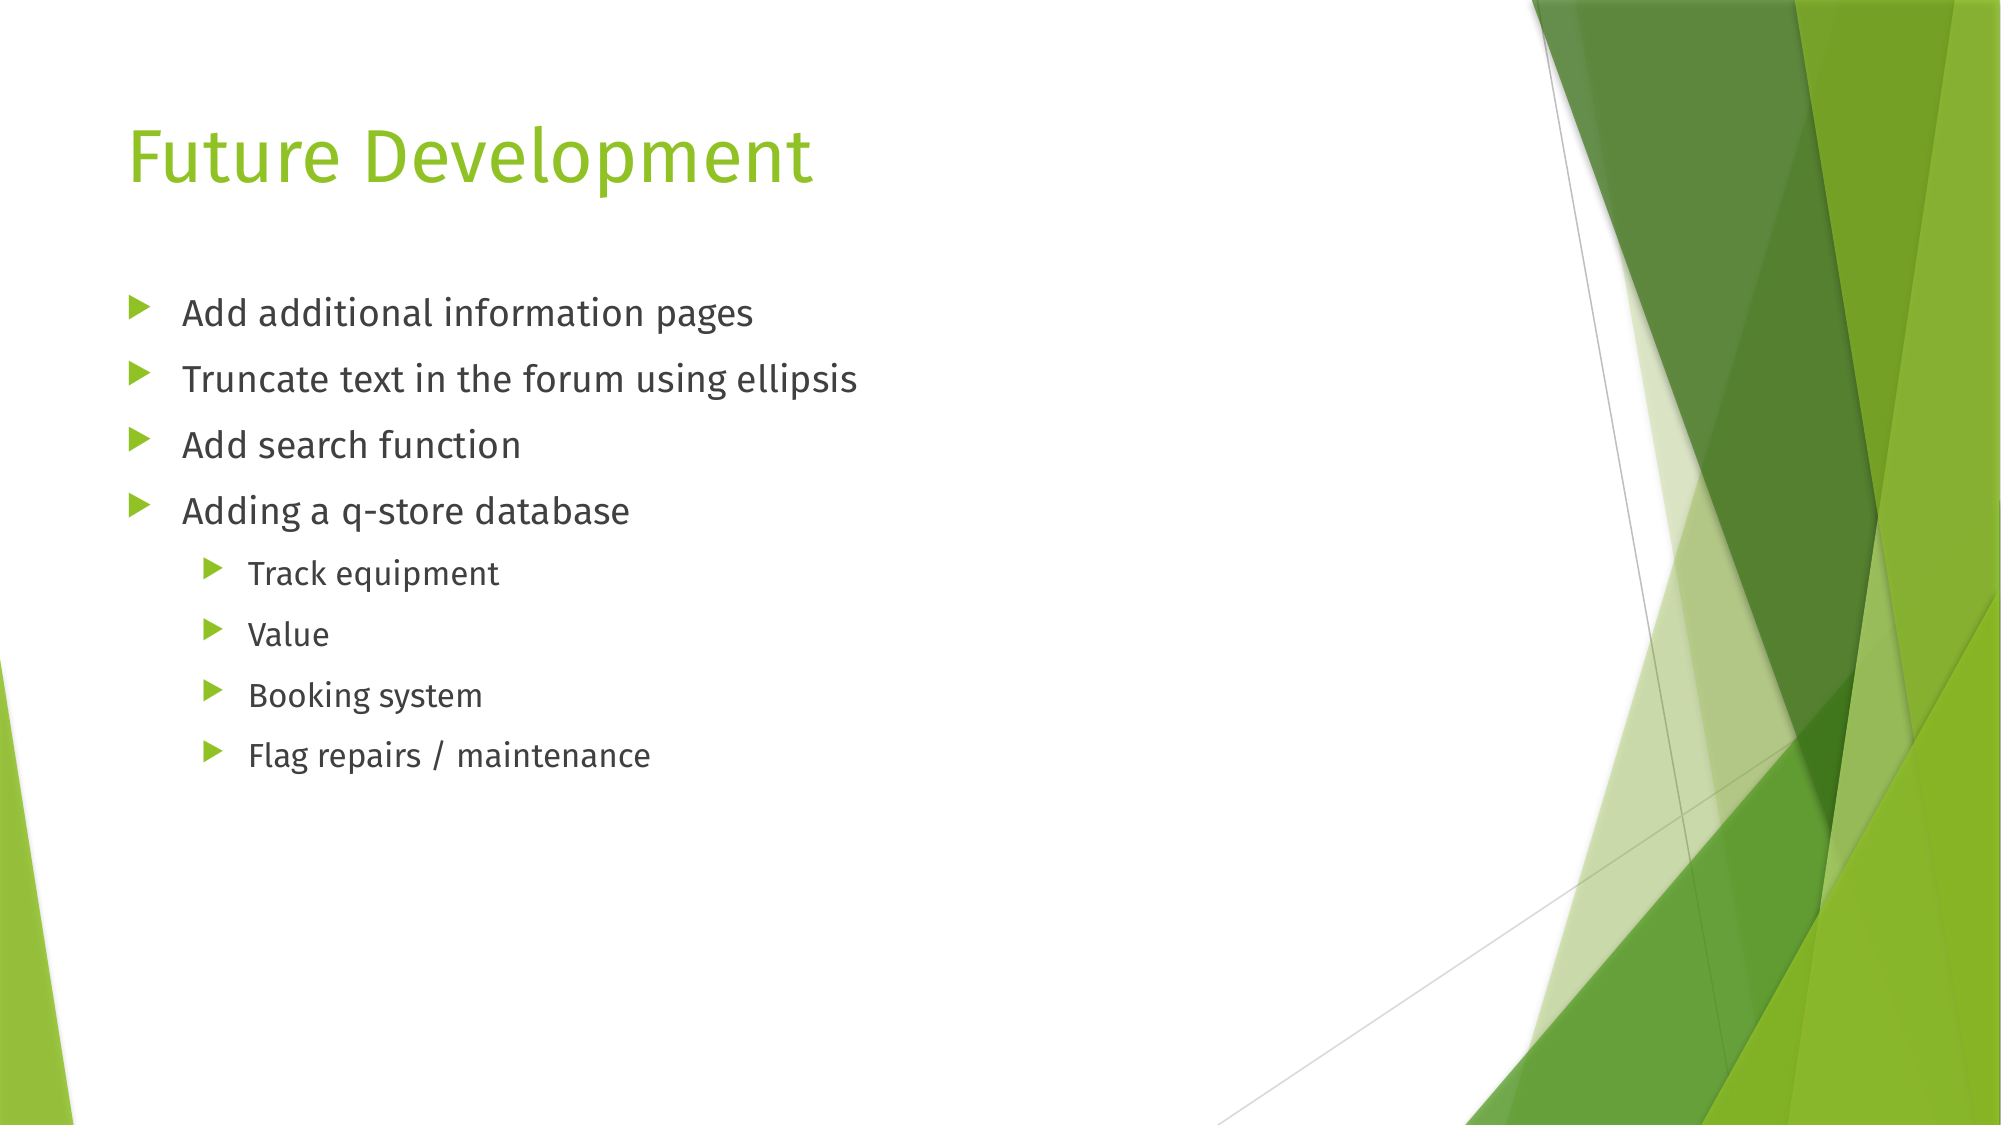

# Future Development
Add additional information pages
Truncate text in the forum using ellipsis
Add search function
Adding a q-store database
Track equipment
Value
Booking system
Flag repairs / maintenance